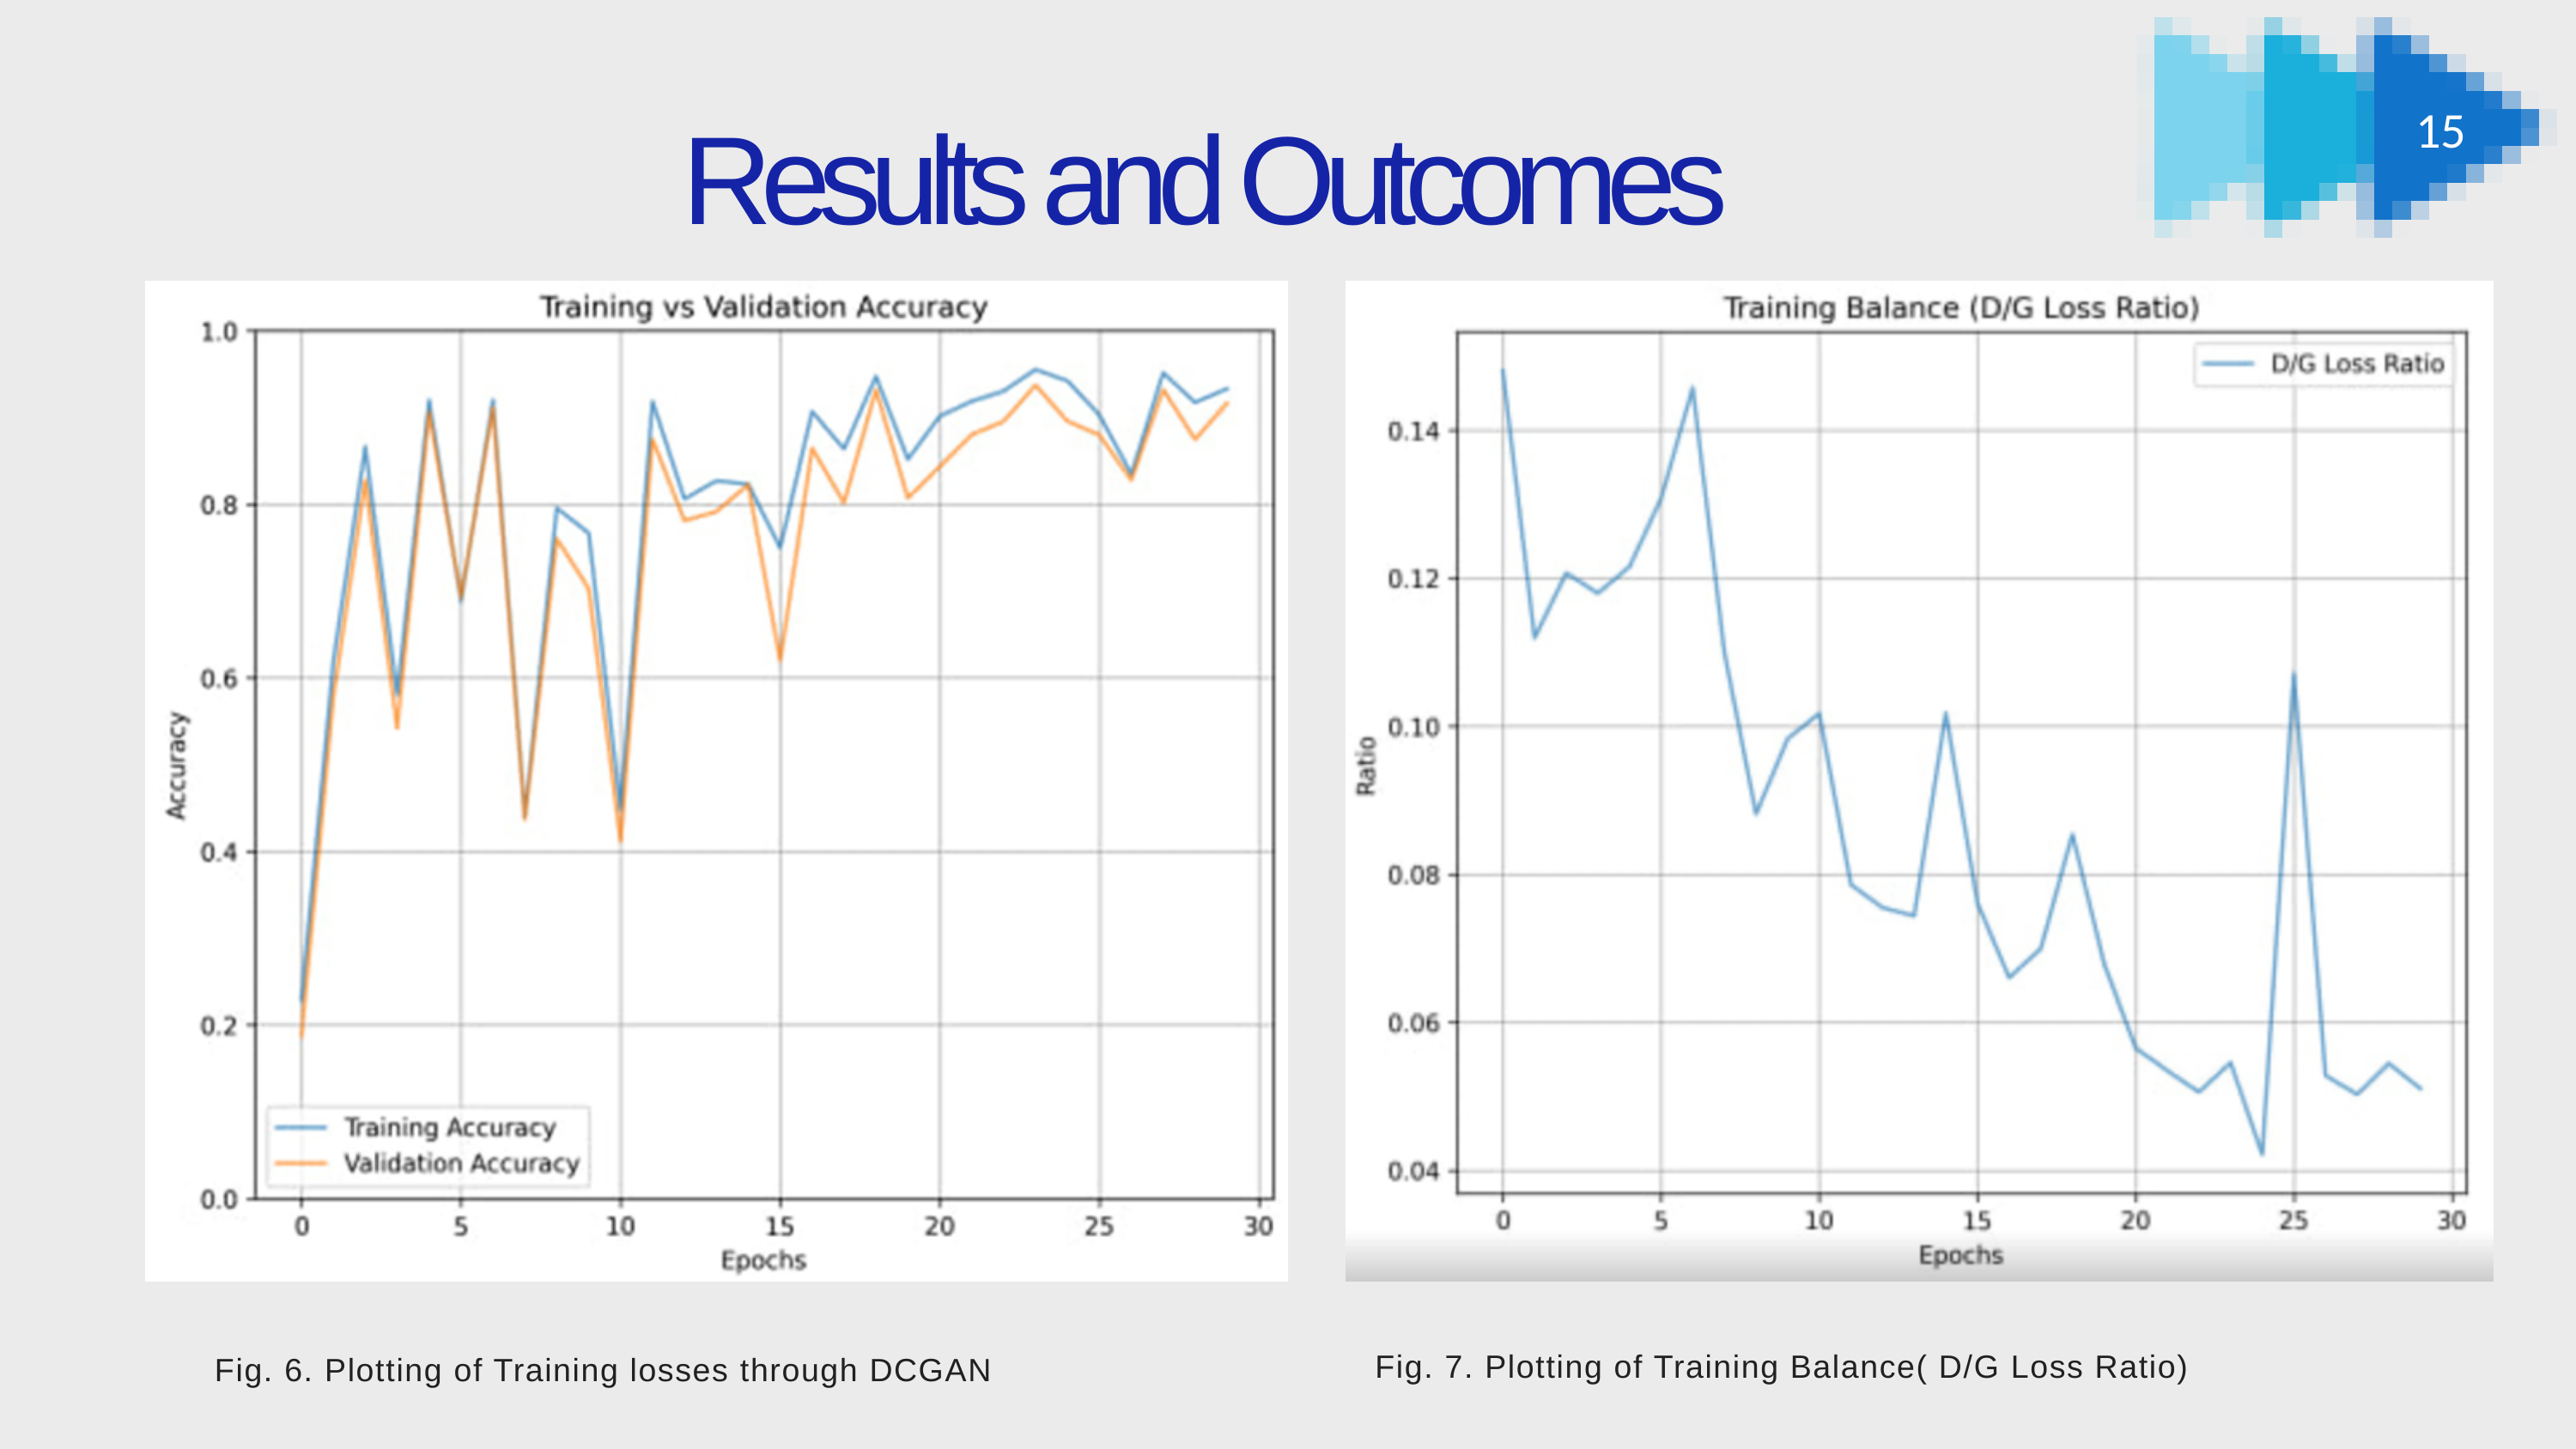

Results and Outcomes
15

Fig. 7. Plotting of Training Balance( D/G Loss Ratio)
Fig. 6. Plotting of Training losses through DCGAN